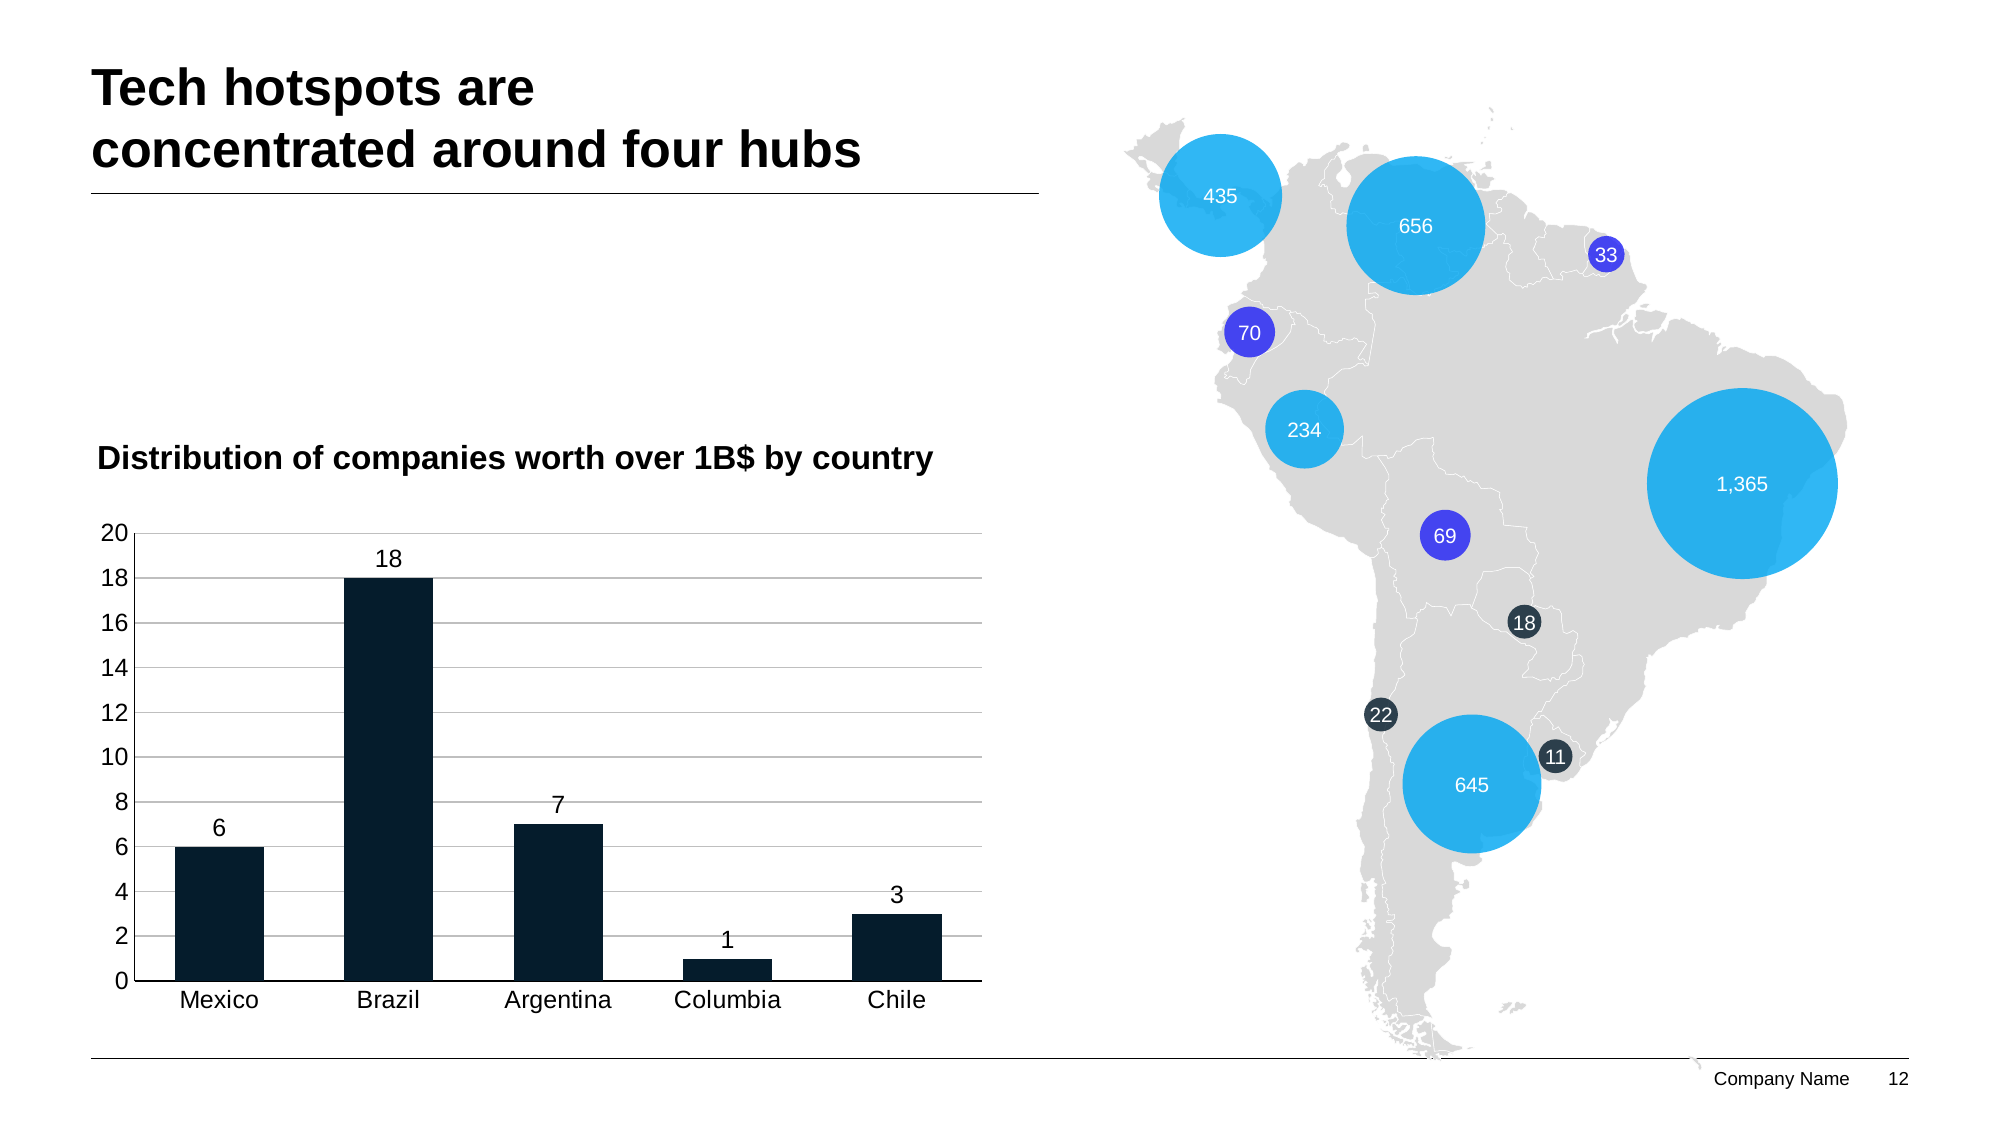

# Tech hotspots are concentrated around four hubs

435
656
33
70
1,365
234
Distribution of companies worth over 1B$ by country

### Chart

| Category | # Companies |
|---|---|
| Mexico | 6.0 |
| Brazil | 18.0 |
| Argentina | 7.0 |
| Columbia | 1.0 |
| Chile | 3.0 |
69

18
22
645
11